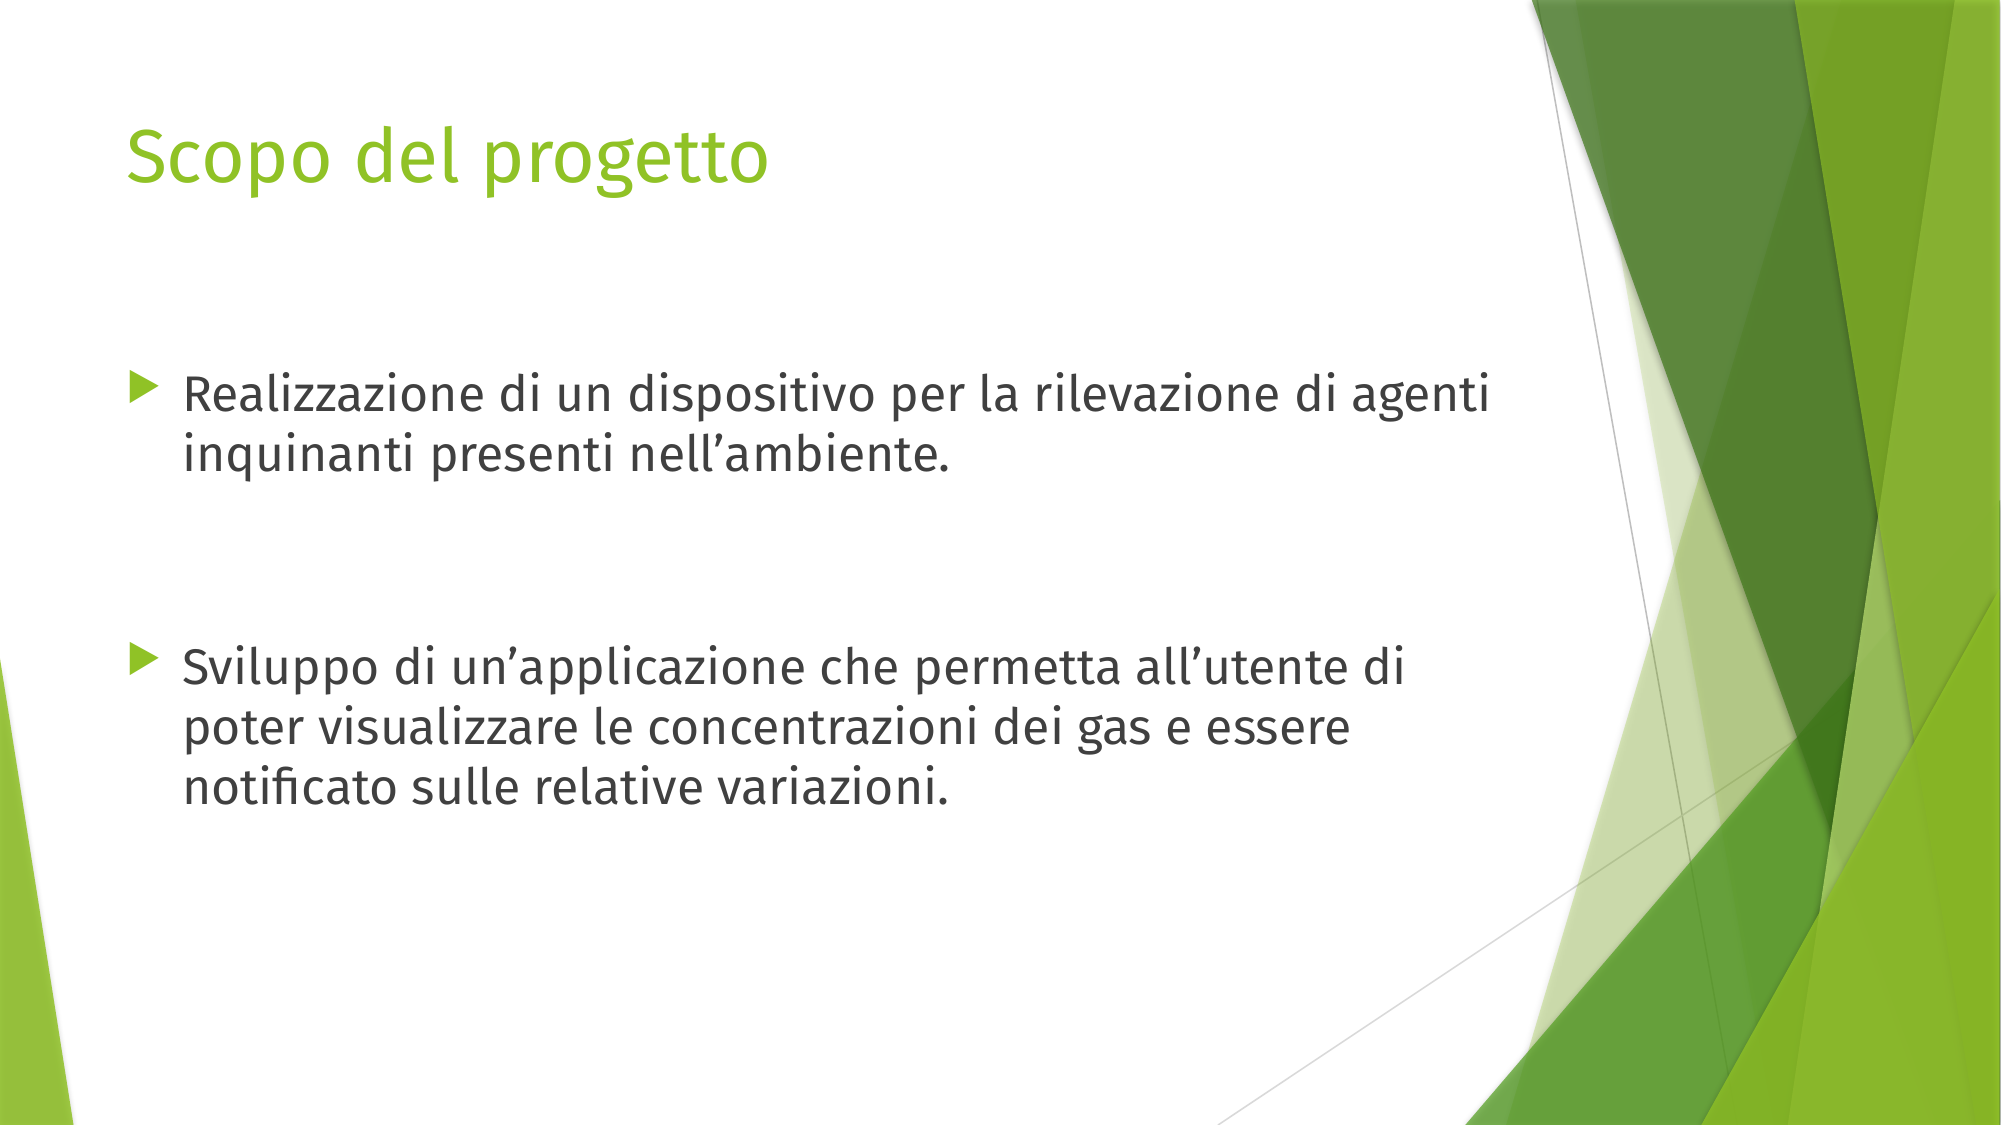

# Scopo del progetto
Realizzazione di un dispositivo per la rilevazione di agenti inquinanti presenti nell’ambiente.

Sviluppo di un’applicazione che permetta all’utente di poter visualizzare le concentrazioni dei gas e essere notificato sulle relative variazioni.